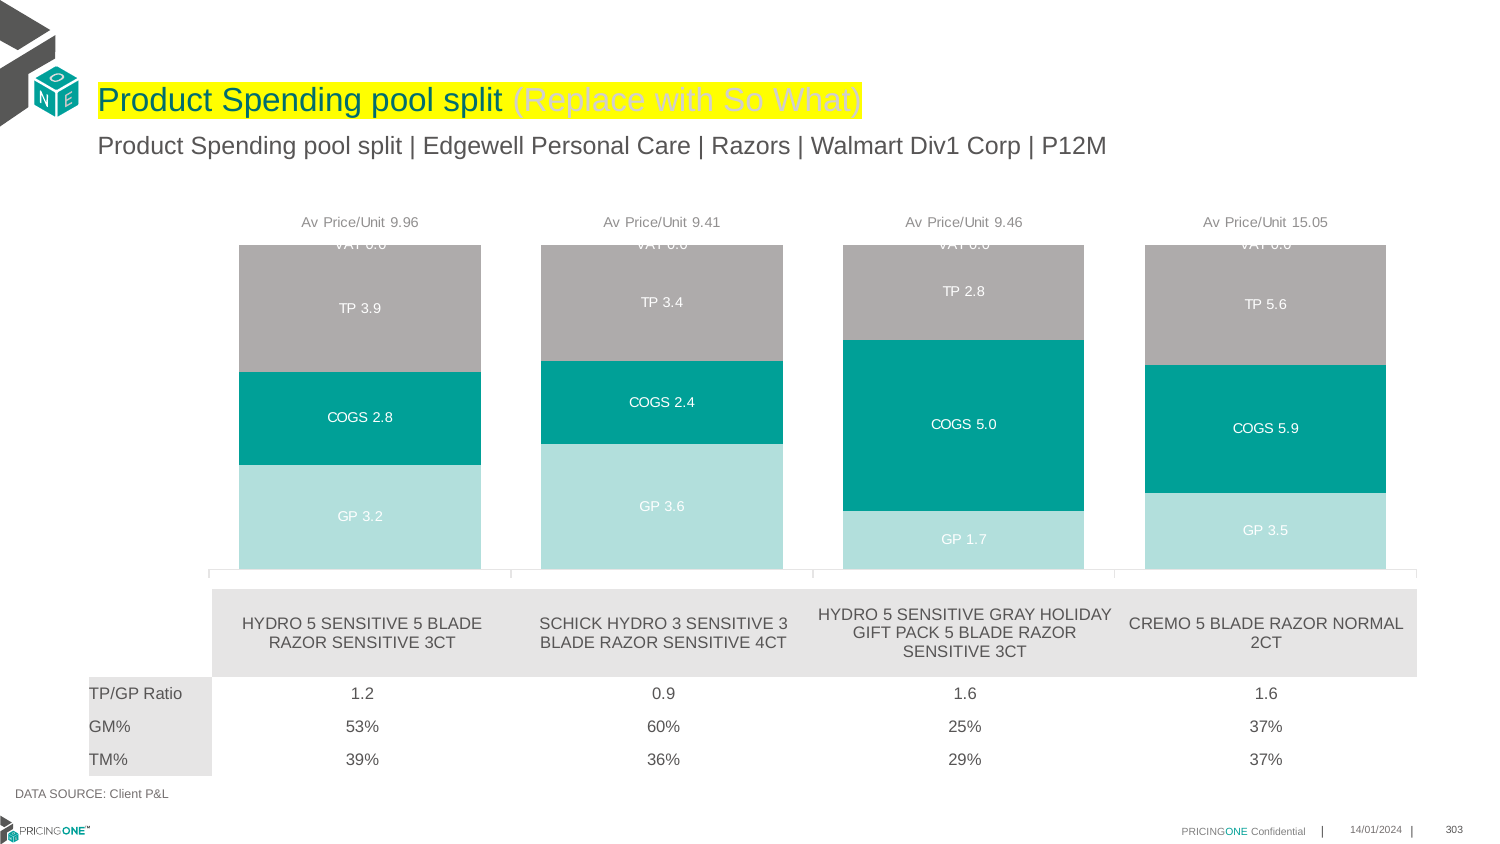

# Product Spending pool split (Replace with So What)
Product Spending pool split | Edgewell Personal Care | Razors | Walmart Div1 Corp | P12M

### Chart

| Category | GP | COGS | TP | VAT |
|---|---|---|---|---|
| Av Price/Unit 9.96 | 3.212840593782746 | 2.8433297031086266 | 3.9021842228431716 | 0.0 |
| Av Price/Unit 9.41 | 3.645284745762712 | 2.3905322033898306 | 3.3728459510357807 | 0.0 |
| Av Price/Unit 9.46 | 1.7043 | 4.994799999999999 | 2.7587833693304535 | 0.0 |
| Av Price/Unit 15.05 | 3.520812738853503 | 5.944582165605095 | 5.58546178343949 | 0.0 |
|  | HYDRO 5 SENSITIVE 5 BLADE RAZOR SENSITIVE 3CT | SCHICK HYDRO 3 SENSITIVE 3 BLADE RAZOR SENSITIVE 4CT | HYDRO 5 SENSITIVE GRAY HOLIDAY GIFT PACK 5 BLADE RAZOR SENSITIVE 3CT | CREMO 5 BLADE RAZOR NORMAL 2CT |
| --- | --- | --- | --- | --- |
| TP/GP Ratio | 1.2 | 0.9 | 1.6 | 1.6 |
| GM% | 53% | 60% | 25% | 37% |
| TM% | 39% | 36% | 29% | 37% |
DATA SOURCE: Client P&L

14/01/2024
303